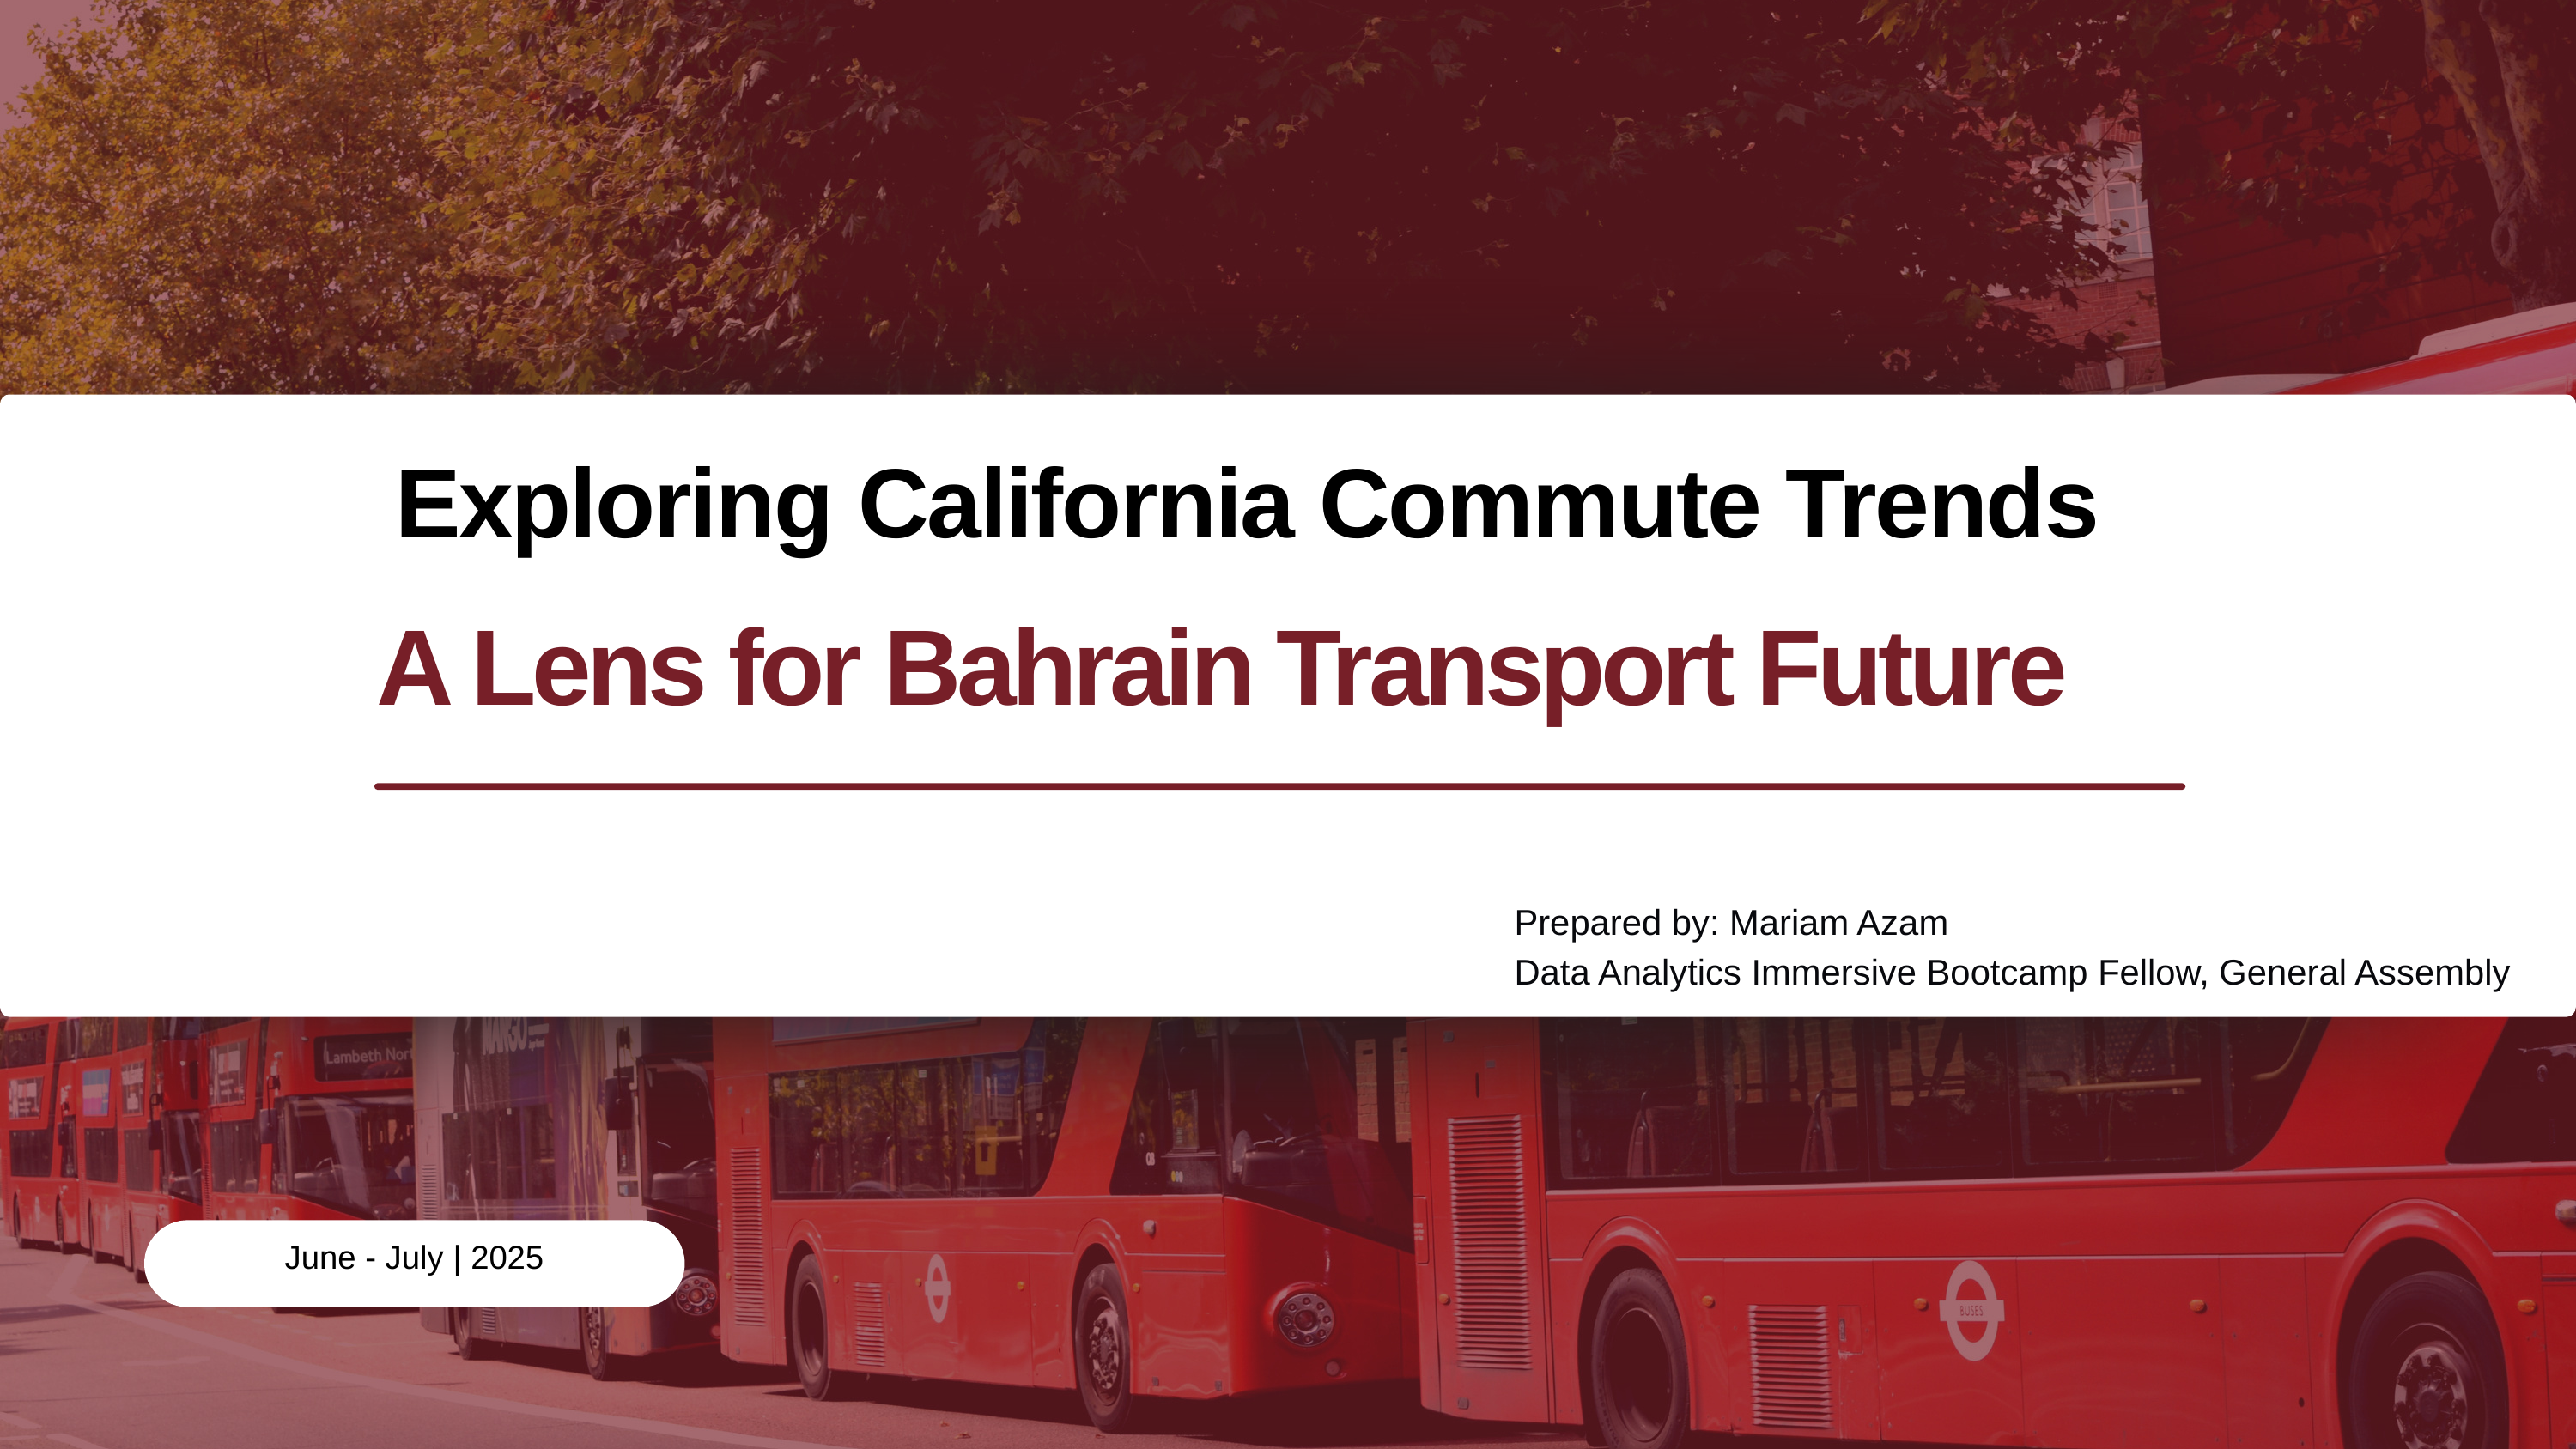

Exploring California Commute Trends
A Lens for Bahrain Transport Future

Prepared by: Mariam Azam
Data Analytics Immersive Bootcamp Fellow, General Assembly

June - July | 2025